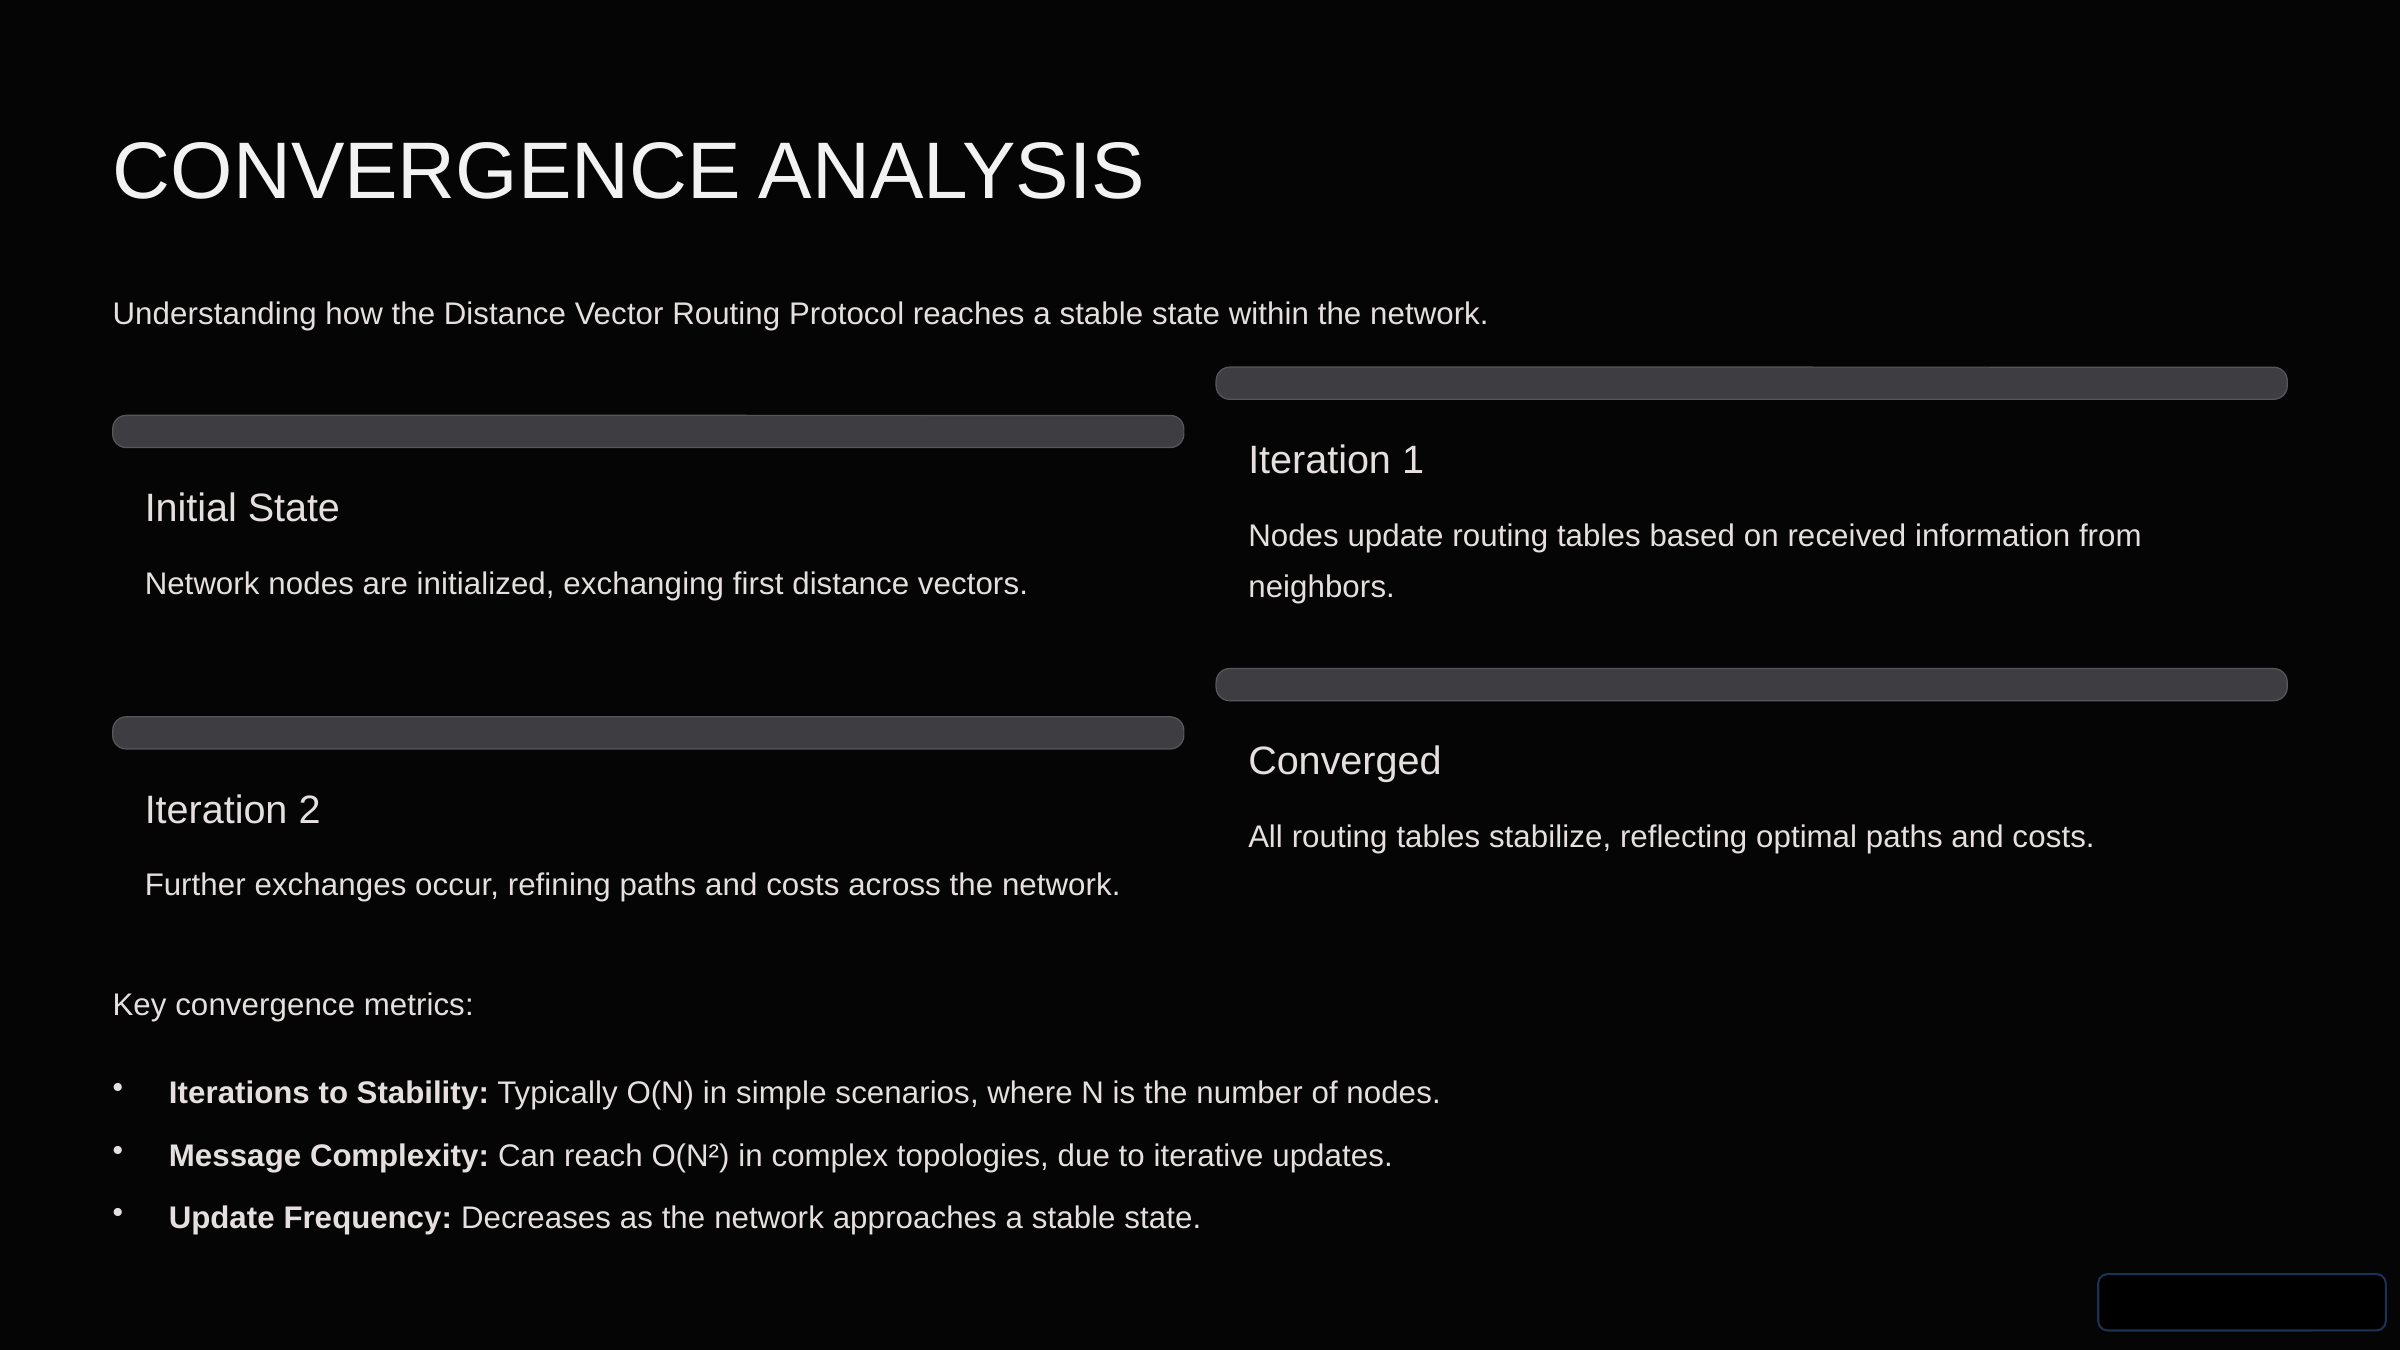

CONVERGENCE ANALYSIS
Understanding how the Distance Vector Routing Protocol reaches a stable state within the network.

Iteration 1
Initial State
Nodes update routing tables based on received information from neighbors.
Network nodes are initialized, exchanging first distance vectors.

Converged
Iteration 2
All routing tables stabilize, reflecting optimal paths and costs.
Further exchanges occur, refining paths and costs across the network.
Key convergence metrics:
Iterations to Stability: Typically O(N) in simple scenarios, where N is the number of nodes.
Message Complexity: Can reach O(N²) in complex topologies, due to iterative updates.
Update Frequency: Decreases as the network approaches a stable state.